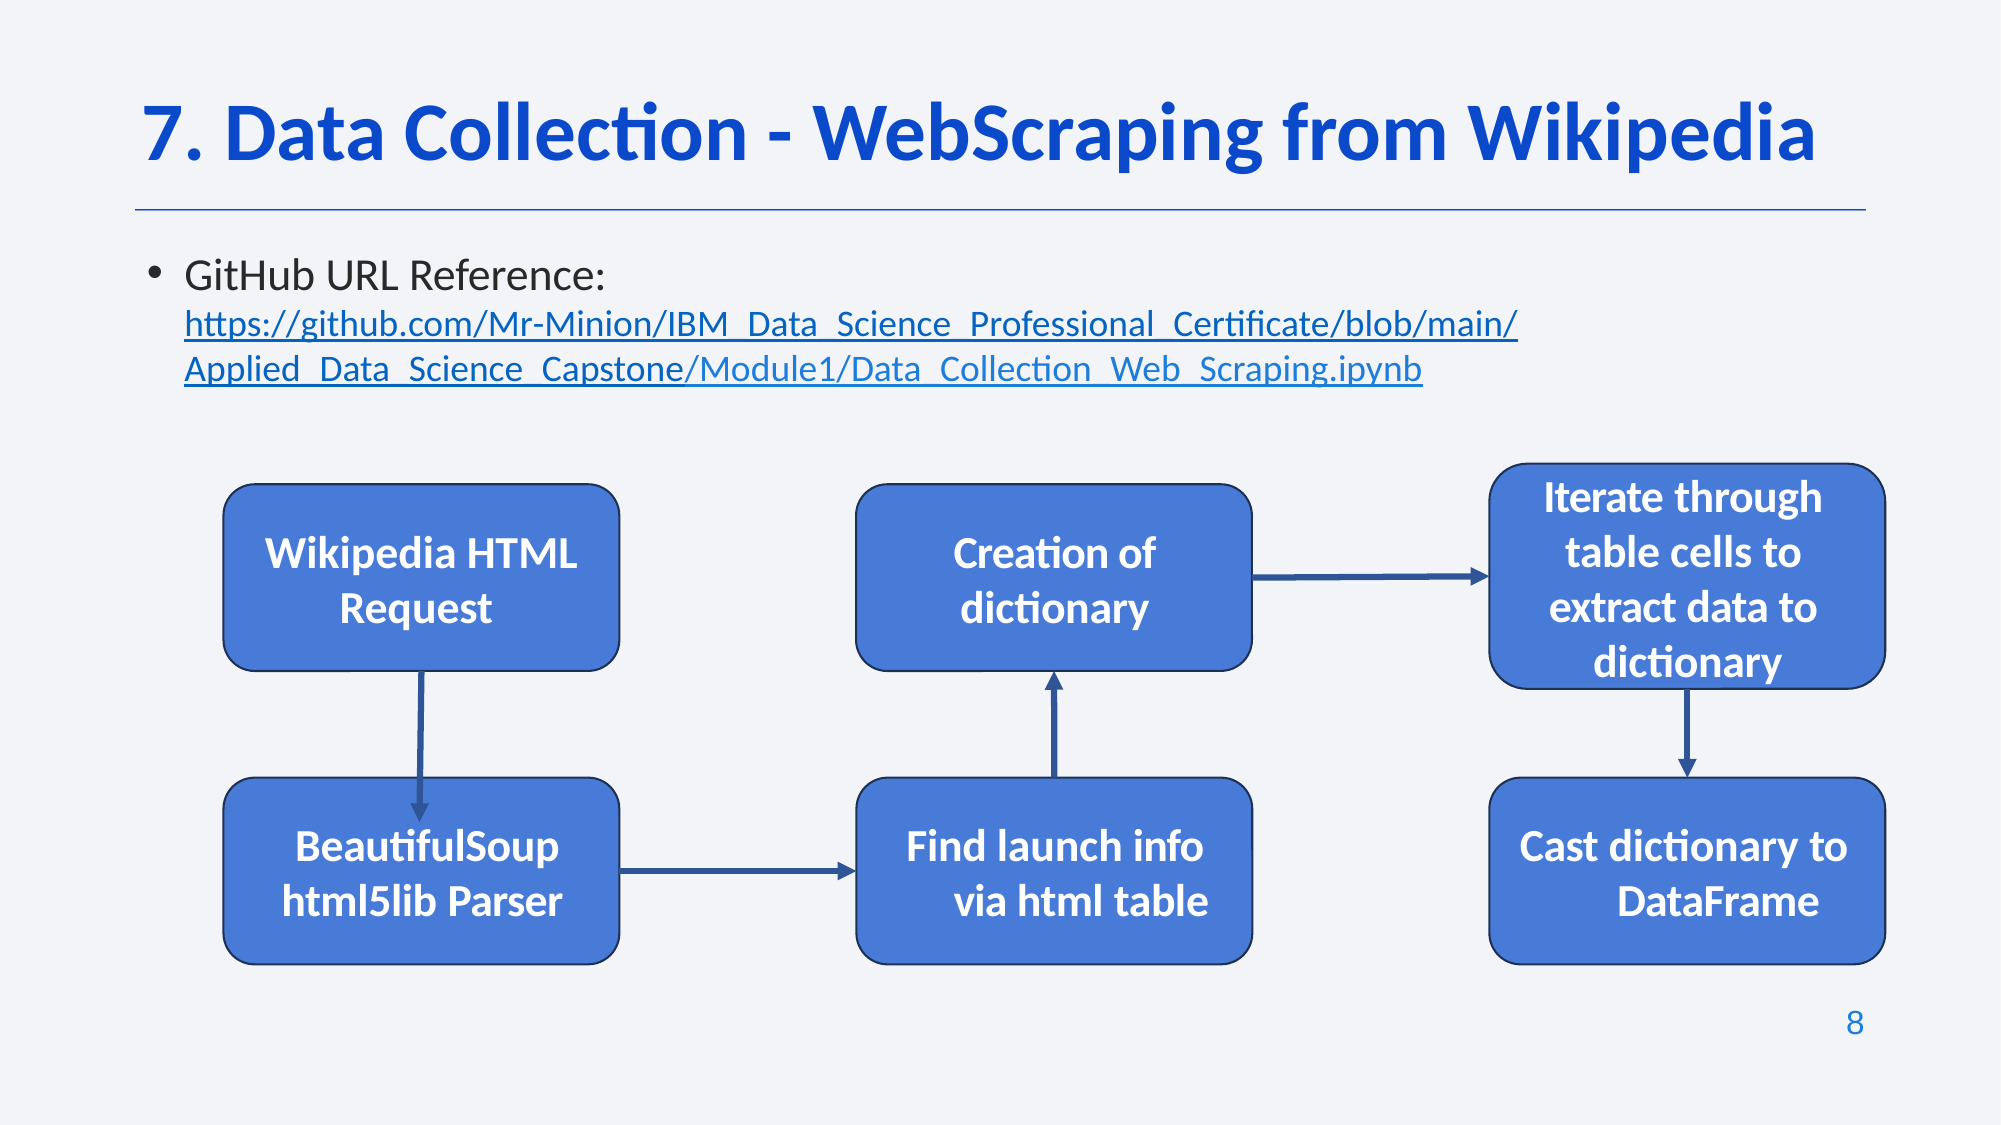

7. Data Collection - WebScraping from Wikipedia
GitHub URL Reference:
https://github.com/Mr-Minion/IBM_Data_Science_Professional_Certificate/blob/main/Applied_Data_Science_Capstone/Module1/Data_Collection_Web_Scraping.ipynb
Iterate through  table cells to  extract data to  dictionary
Wikipedia HTML Request
Creation of dictionary
BeautifulSoup
html5lib Parser
Find launch info via html table
Cast dictionary to  DataFrame
8